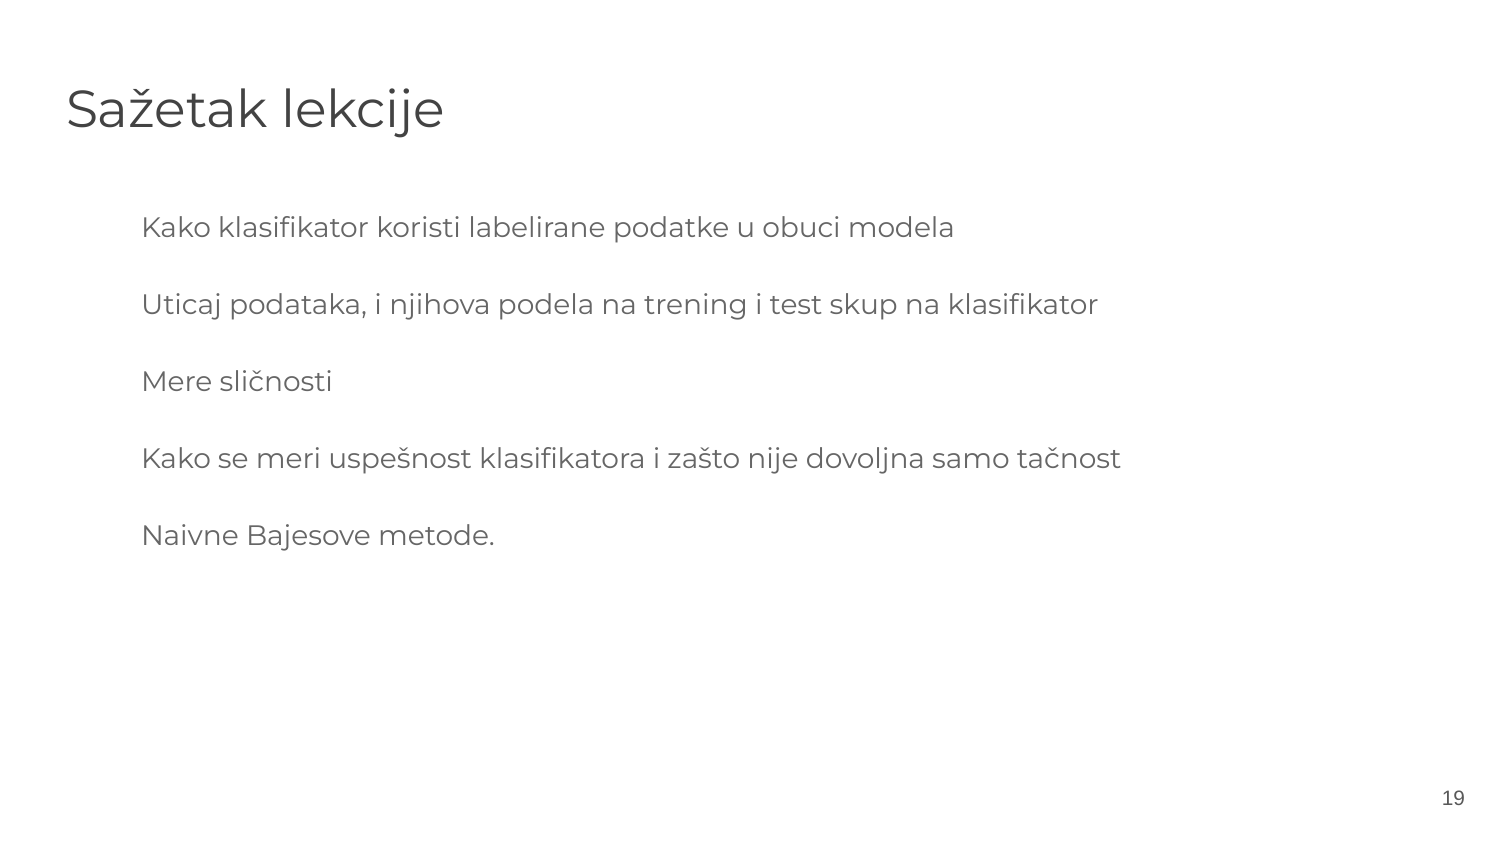

# Sažetak lekcije
Kako klasifikator koristi labelirane podatke u obuci modela

Uticaj podataka, i njihova podela na trening i test skup na klasifikator

Mere sličnosti

Kako se meri uspešnost klasifikatora i zašto nije dovoljna samo tačnost

Naivne Bajesove metode.
19